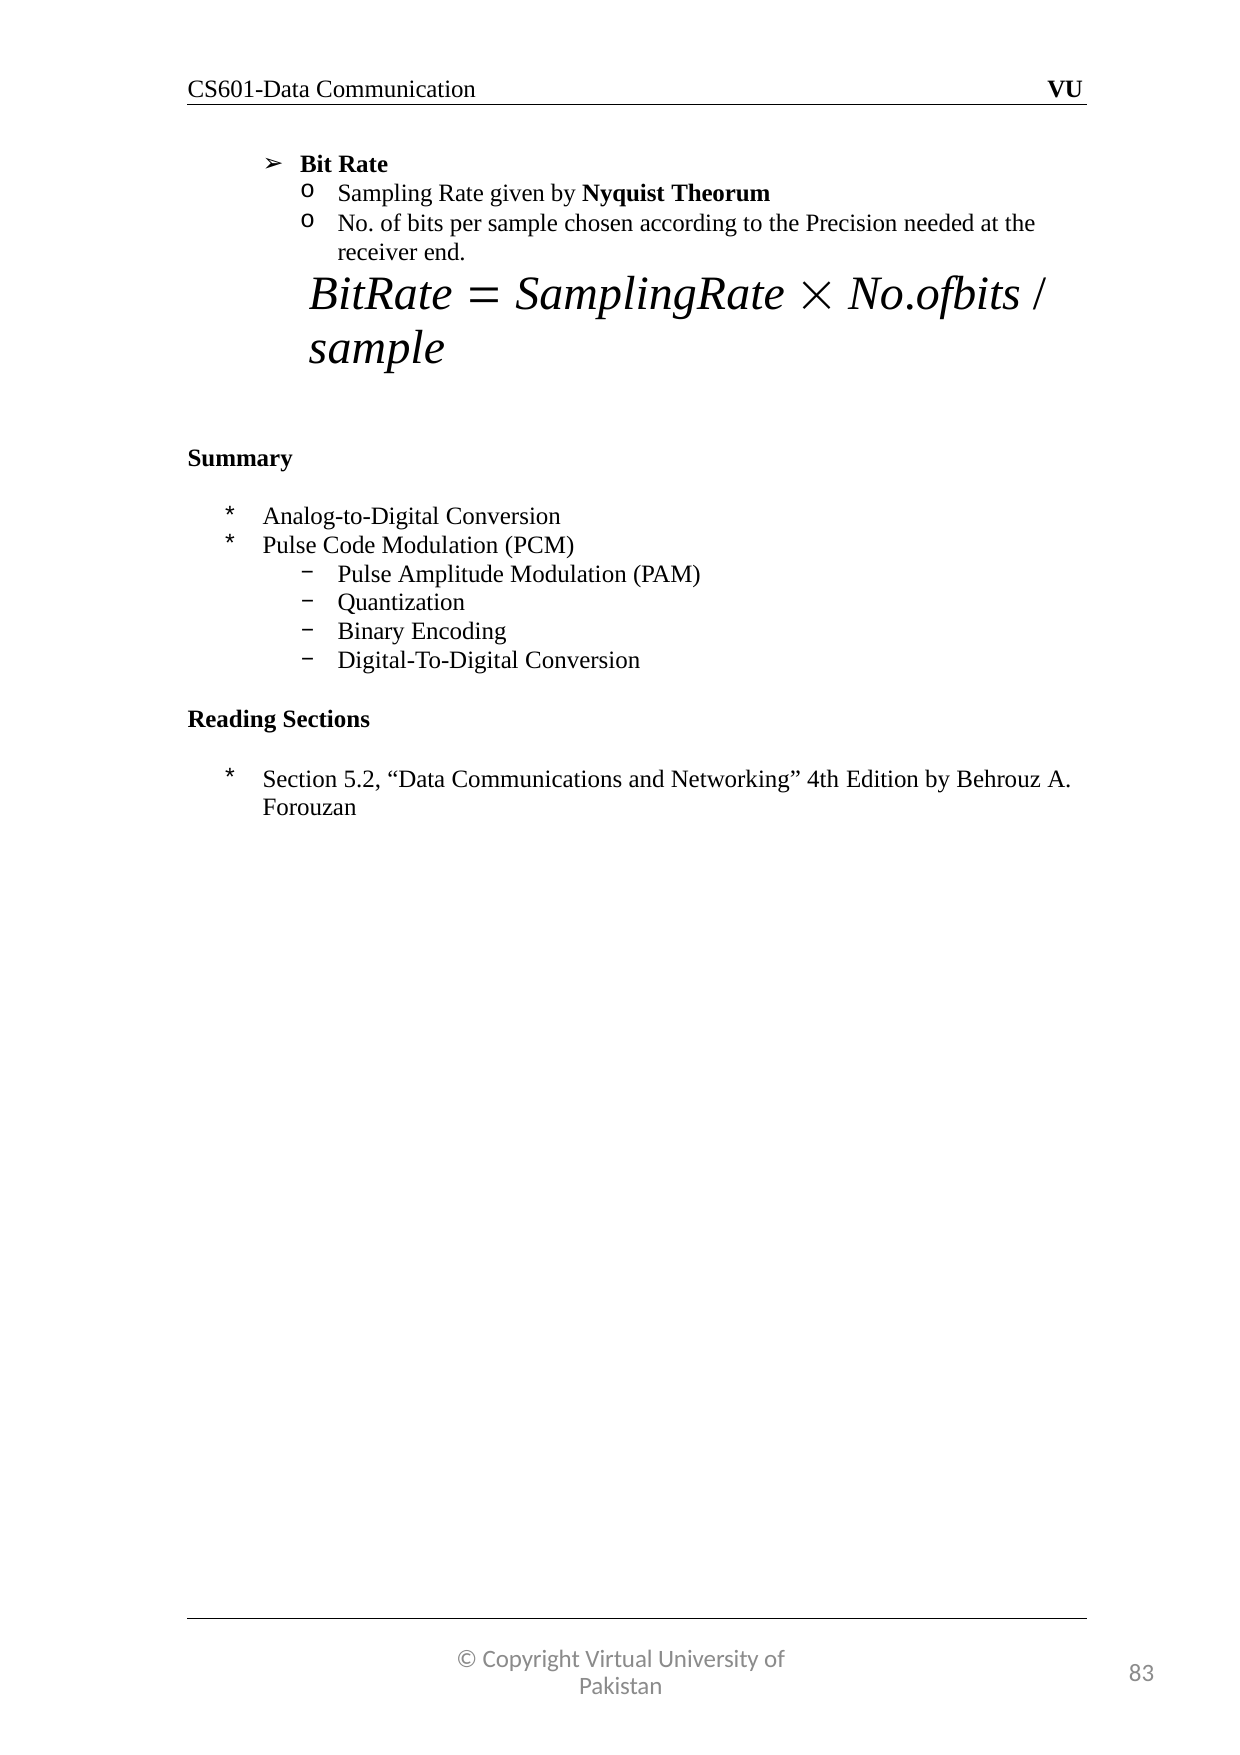

CS601-Data Communication
VU

Bit Rate
Sampling Rate given by Nyquist Theorum
No. of bits per sample chosen according to the Precision needed at the  receiver end.
BitRate = SamplingRate × No.ofbits / sample

Summary

Analog-to-Digital Conversion
Pulse Code Modulation (PCM)
Pulse Amplitude Modulation (PAM)
Quantization
Binary Encoding
Digital-To-Digital Conversion

Reading Sections

Section 5.2, “Data Communications and Networking” 4th Edition by Behrouz A.  Forouzan

© Copyright Virtual University of Pakistan
83